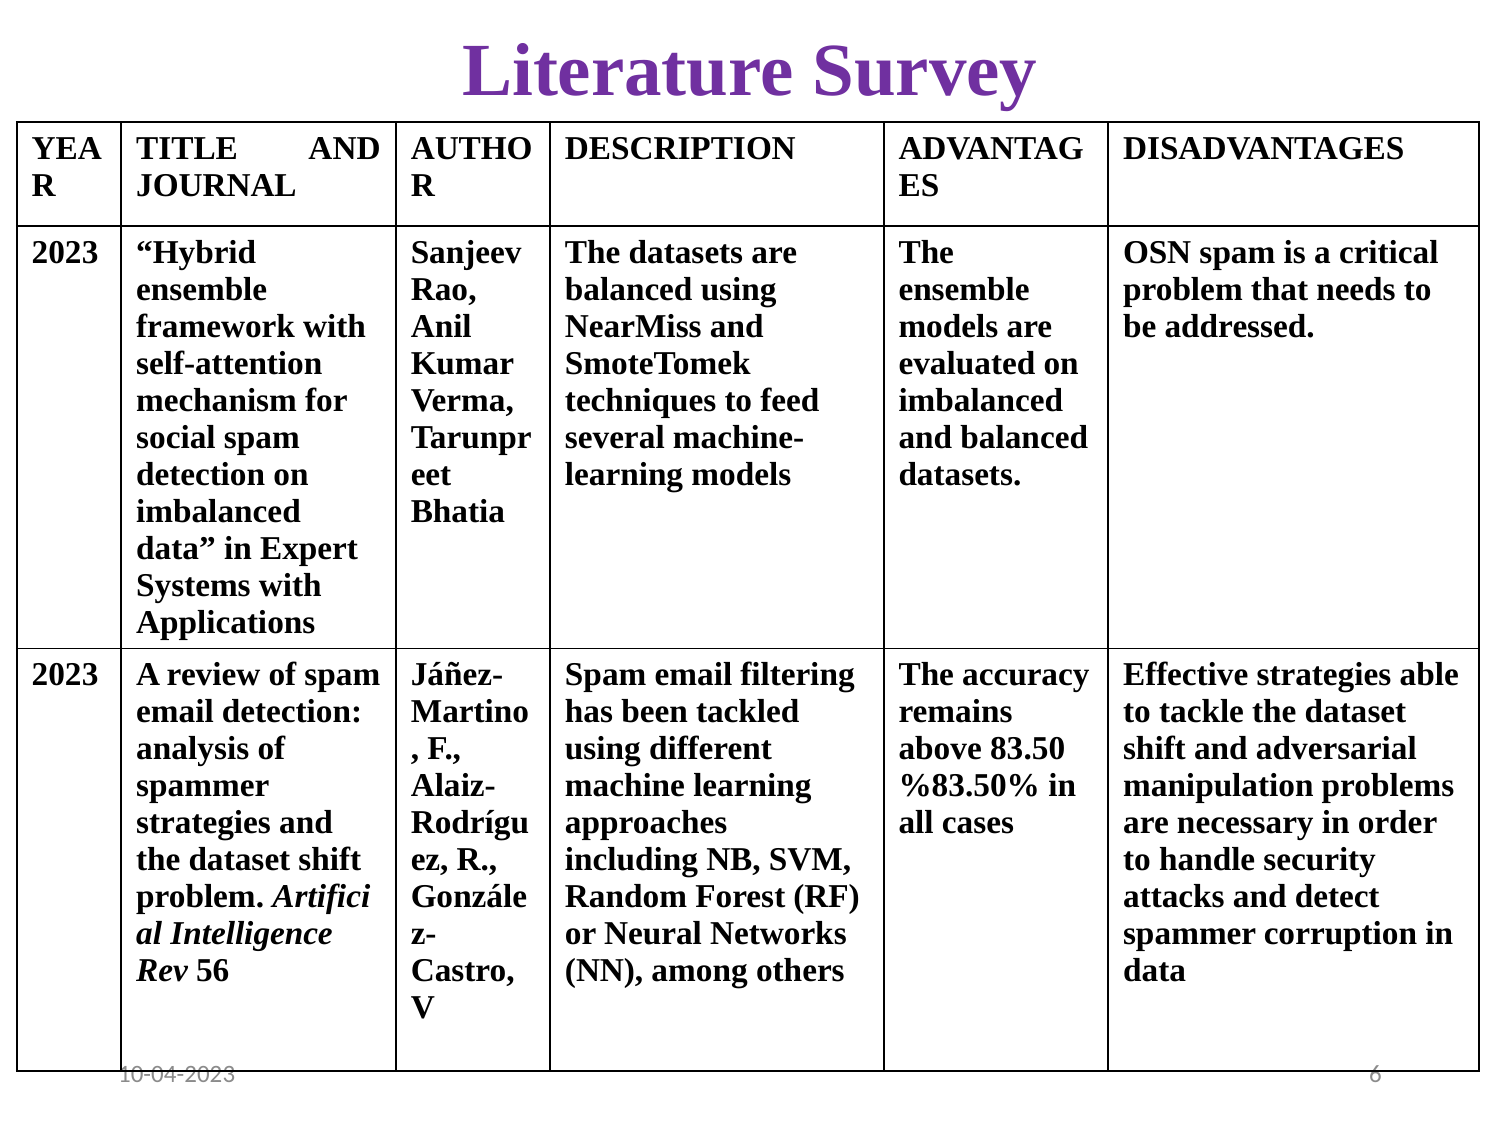

# Literature Survey
| YEAR | TITLE AND JOURNAL | AUTHOR | DESCRIPTION | ADVANTAGES | DISADVANTAGES |
| --- | --- | --- | --- | --- | --- |
| 2023 | “Hybrid ensemble framework with self-attention mechanism for social spam detection on imbalanced data” in Expert Systems with Applications | Sanjeev Rao, Anil Kumar Verma, Tarunpreet Bhatia | The datasets are balanced using NearMiss and SmoteTomek techniques to feed several machine-learning models | The ensemble models are evaluated on imbalanced and balanced datasets. | OSN spam is a critical problem that needs to be addressed. |
| 2023 | A review of spam email detection: analysis of spammer strategies and the dataset shift problem. Artificial Intelligence Rev 56 | Jáñez-Martino, F., Alaiz-Rodríguez, R., González-Castro, V | Spam email filtering has been tackled using different machine learning approaches including NB, SVM, Random Forest (RF) or Neural Networks (NN), among others | The accuracy remains above 83.50%83.50% in all cases | Effective strategies able to tackle the dataset shift and adversarial manipulation problems are necessary in order to handle security attacks and detect spammer corruption in data |
10-04-2023
6